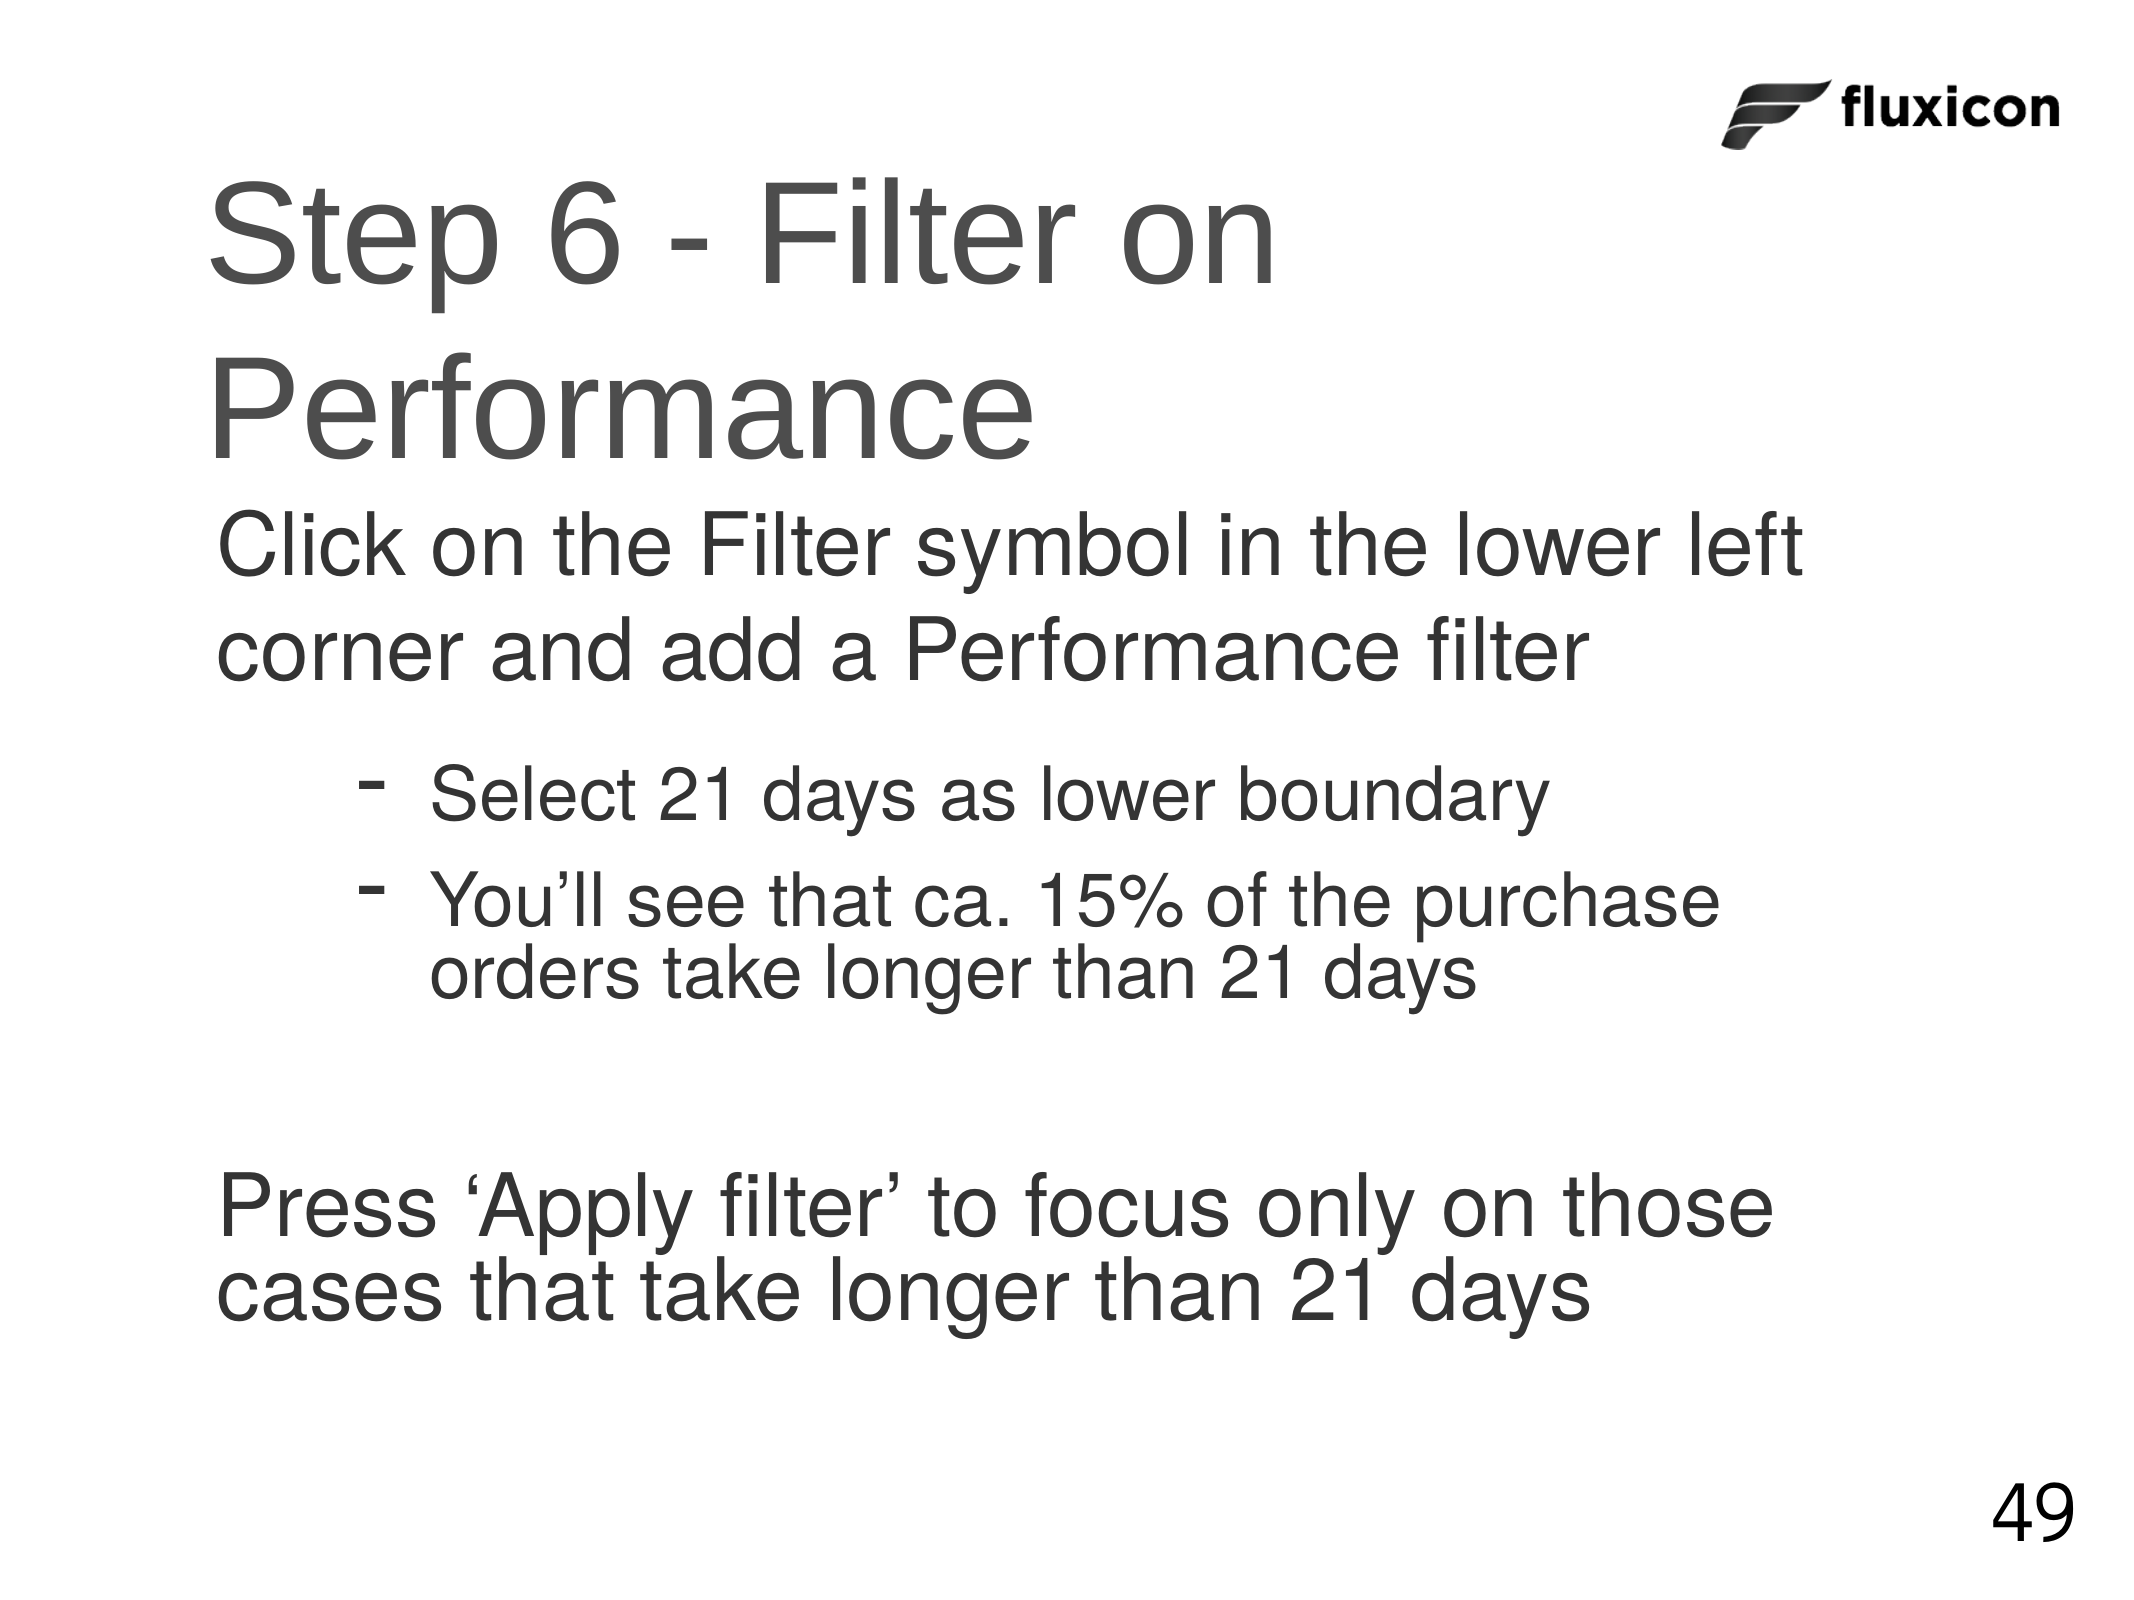

# Step 6 - Filter on Performance
Click on the Filter symbol in the lower left corner and add a Performance filter
Select 21 days as lower boundary
You’ll see that ca. 15% of the purchase orders take longer than 21 days
Press ‘Apply filter’ to focus only on those cases that take longer than 21 days
49